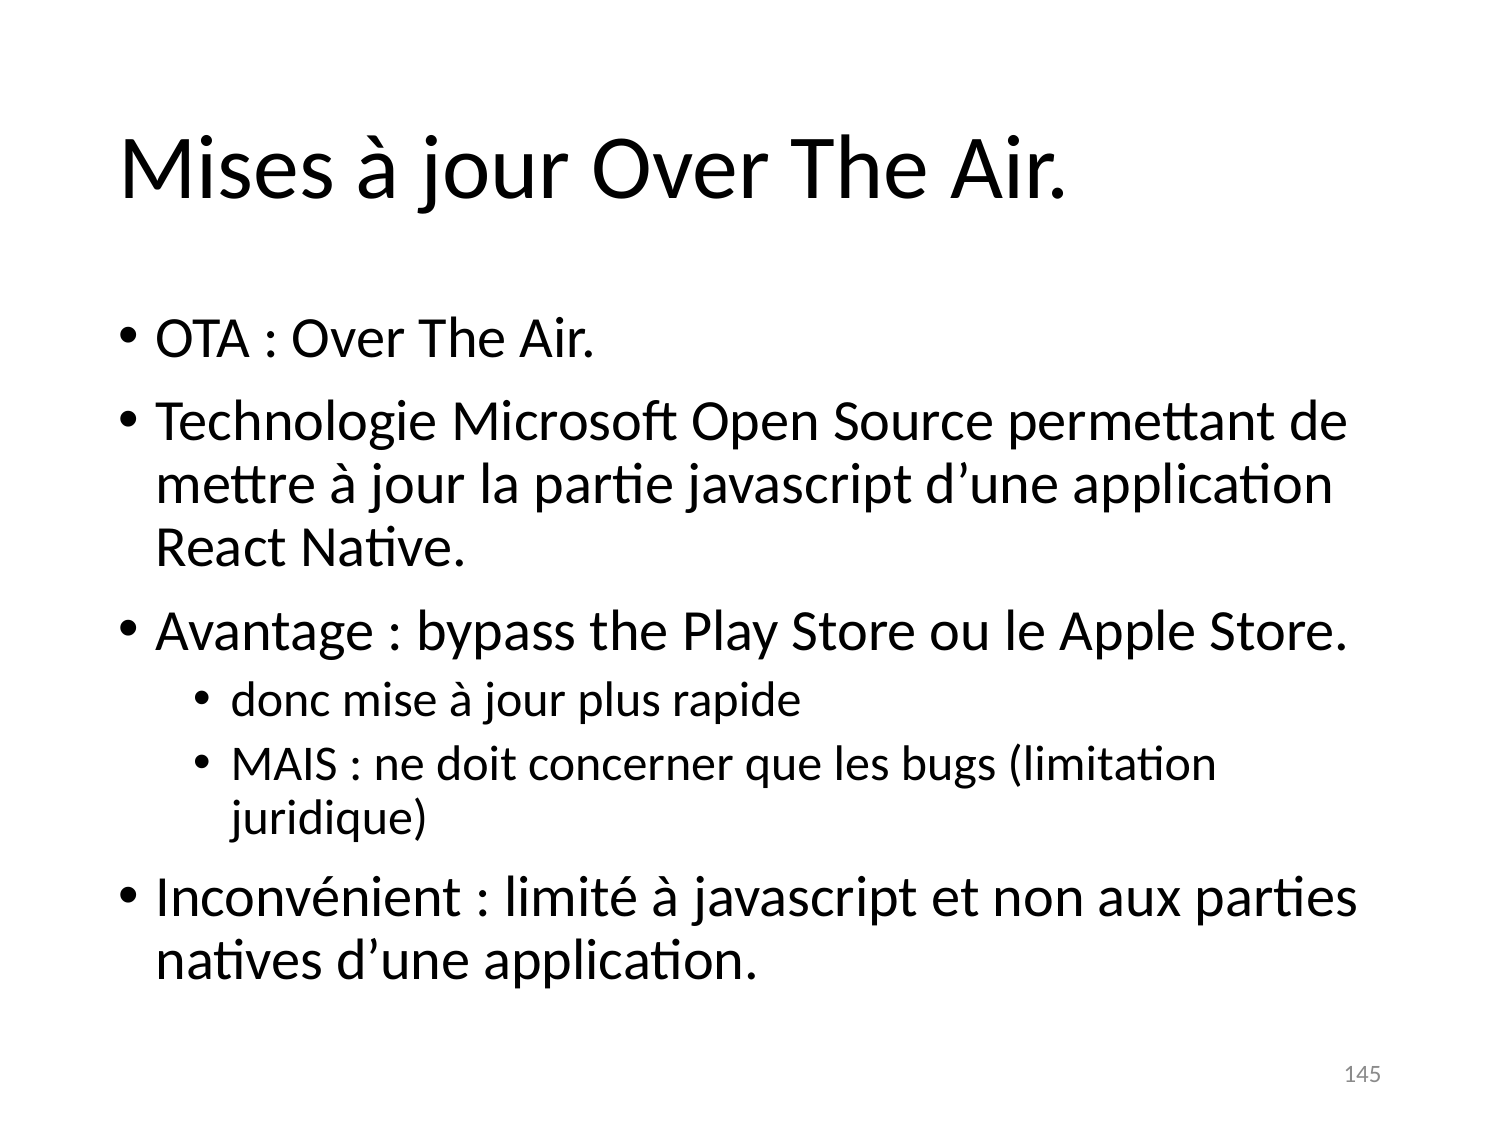

# Mises à jour Over The Air.
OTA : Over The Air.
Technologie Microsoft Open Source permettant de mettre à jour la partie javascript d’une application React Native.
Avantage : bypass the Play Store ou le Apple Store.
donc mise à jour plus rapide
MAIS : ne doit concerner que les bugs (limitation juridique)
Inconvénient : limité à javascript et non aux parties natives d’une application.
145